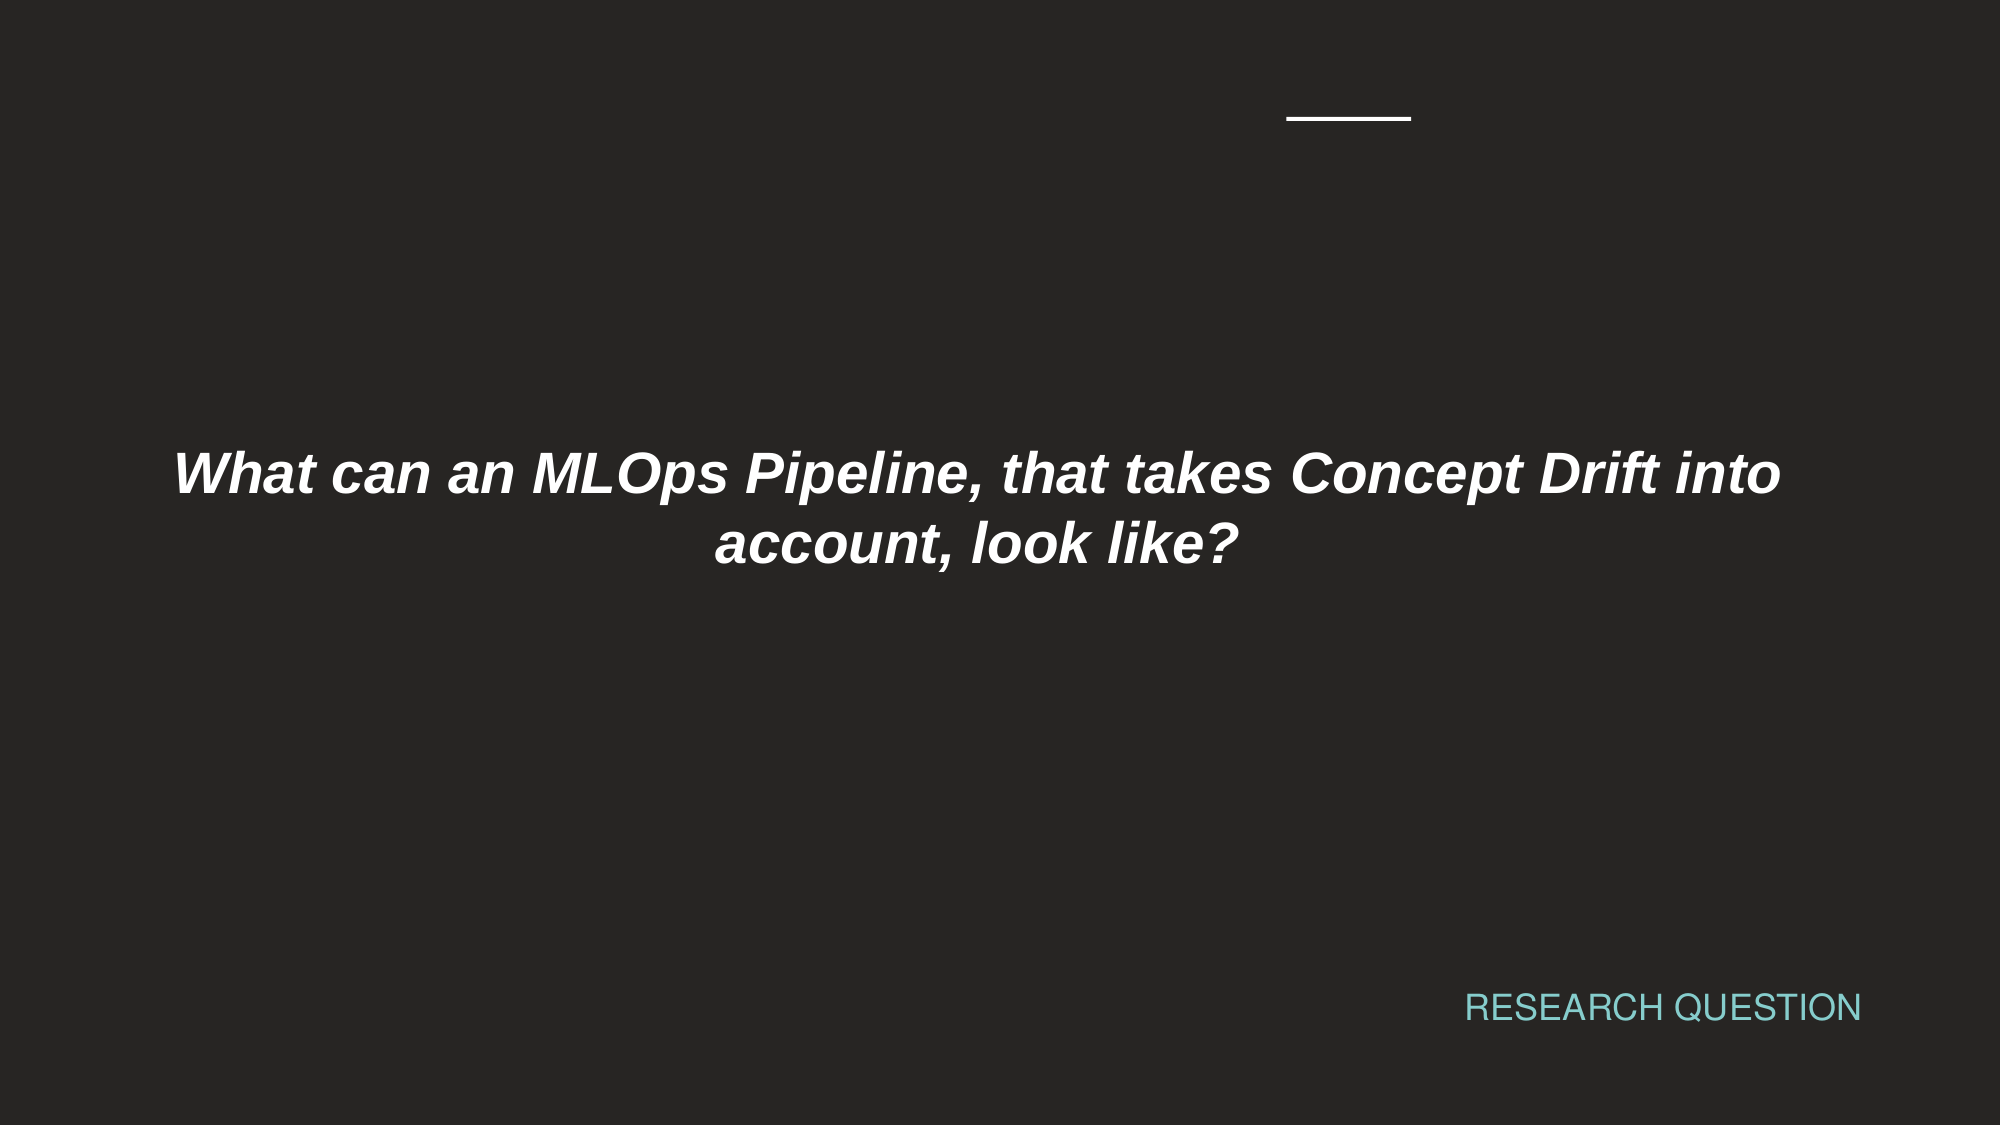

What can an MLOps Pipeline, that takes Concept Drift into account, look like?

RESEARCH QUESTION
6